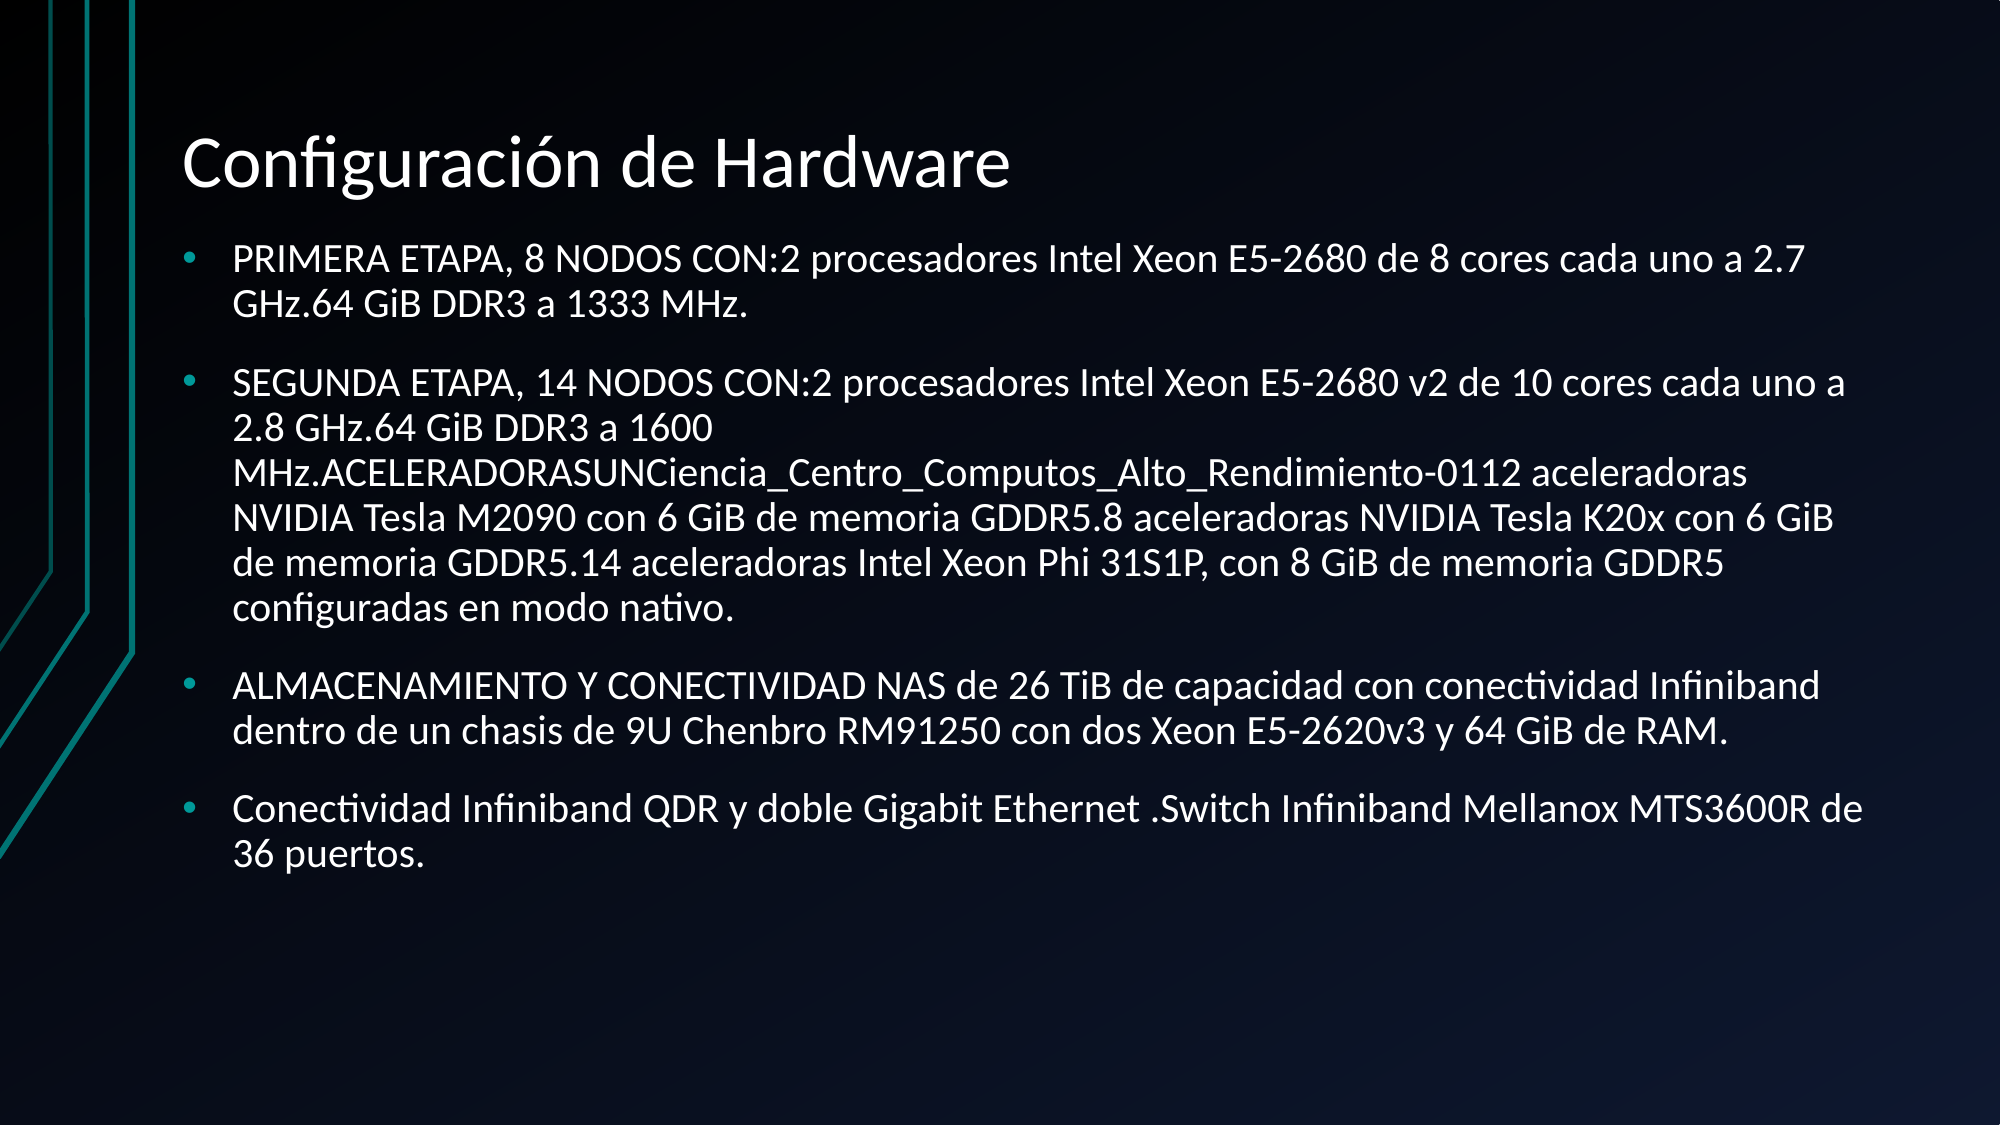

Configuración de Hardware
PRIMERA ETAPA, 8 NODOS CON:2 procesadores Intel Xeon E5-2680 de 8 cores cada uno a 2.7 GHz.64 GiB DDR3 a 1333 MHz.
SEGUNDA ETAPA, 14 NODOS CON:2 procesadores Intel Xeon E5-2680 v2 de 10 cores cada uno a 2.8 GHz.64 GiB DDR3 a 1600 MHz.ACELERADORASUNCiencia_Centro_Computos_Alto_Rendimiento-0112 aceleradoras NVIDIA Tesla M2090 con 6 GiB de memoria GDDR5.8 aceleradoras NVIDIA Tesla K20x con 6 GiB de memoria GDDR5.14 aceleradoras Intel Xeon Phi 31S1P, con 8 GiB de memoria GDDR5 configuradas en modo nativo.
ALMACENAMIENTO Y CONECTIVIDAD NAS de 26 TiB de capacidad con conectividad Infiniband dentro de un chasis de 9U Chenbro RM91250 con dos Xeon E5-2620v3 y 64 GiB de RAM.
Conectividad Infiniband QDR y doble Gigabit Ethernet .Switch Infiniband Mellanox MTS3600R de 36 puertos.